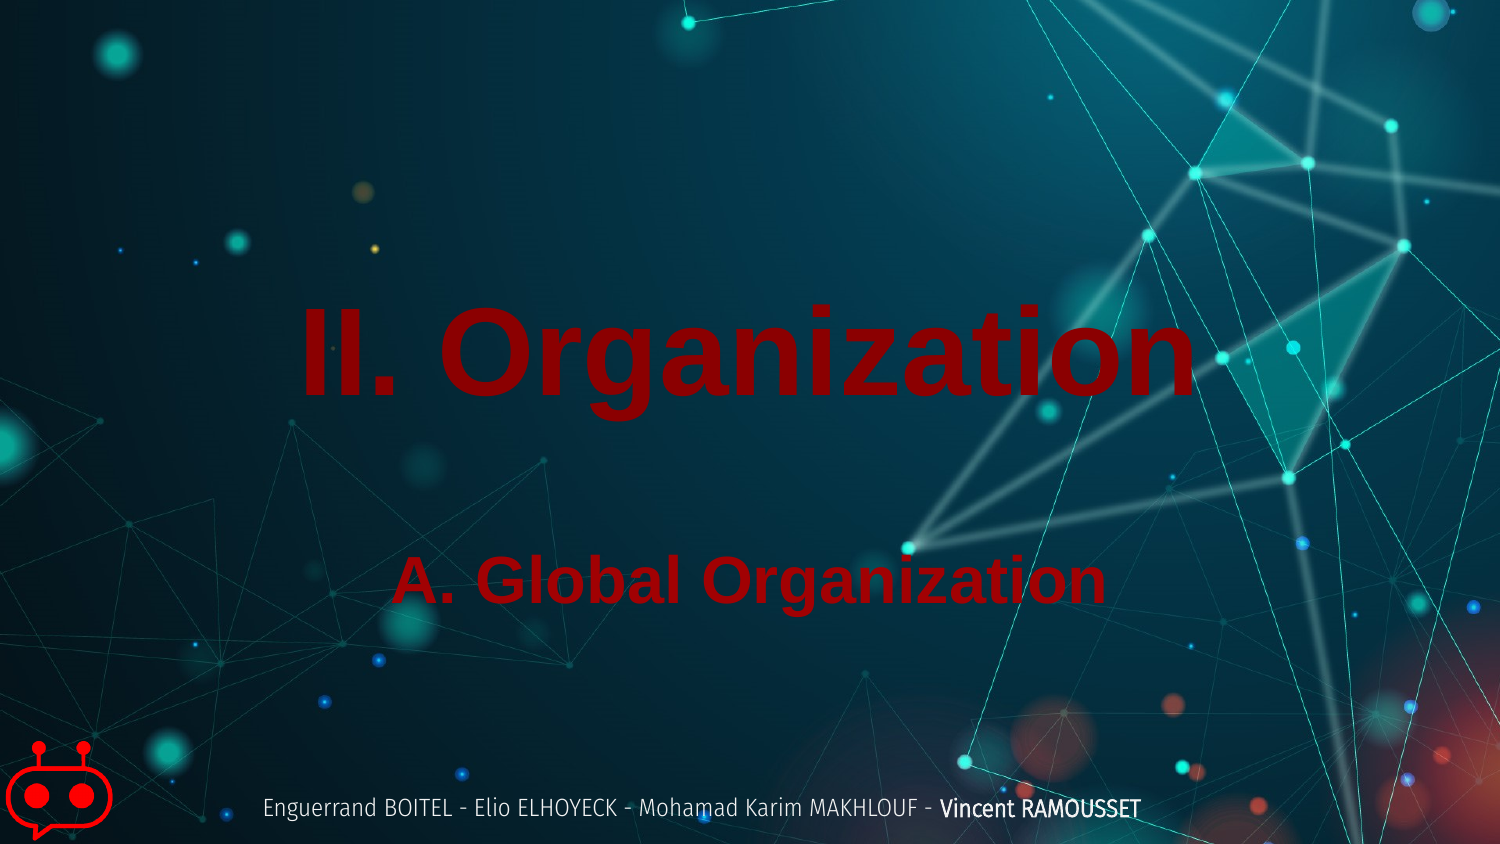

II. Organization
A. Global Organization
Enguerrand BOITEL - Elio ELHOYECK - Mohamad Karim MAKHLOUF - Vincent RAMOUSSET